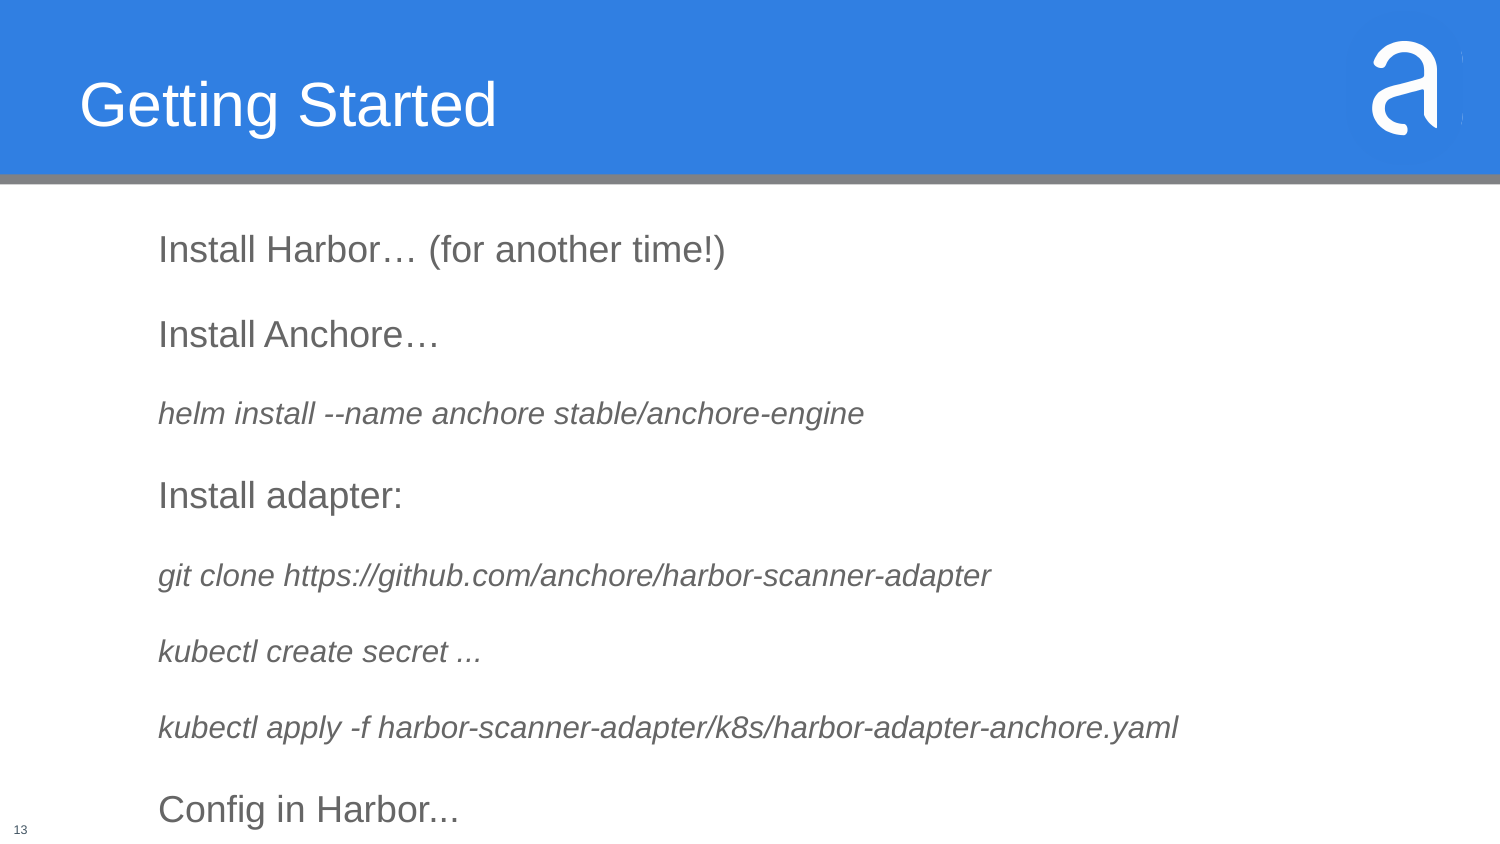

# Getting Started
Install Harbor… (for another time!)
Install Anchore…
helm install --name anchore stable/anchore-engine
Install adapter:
git clone https://github.com/anchore/harbor-scanner-adapter
kubectl create secret ...
kubectl apply -f harbor-scanner-adapter/k8s/harbor-adapter-anchore.yaml
Config in Harbor...